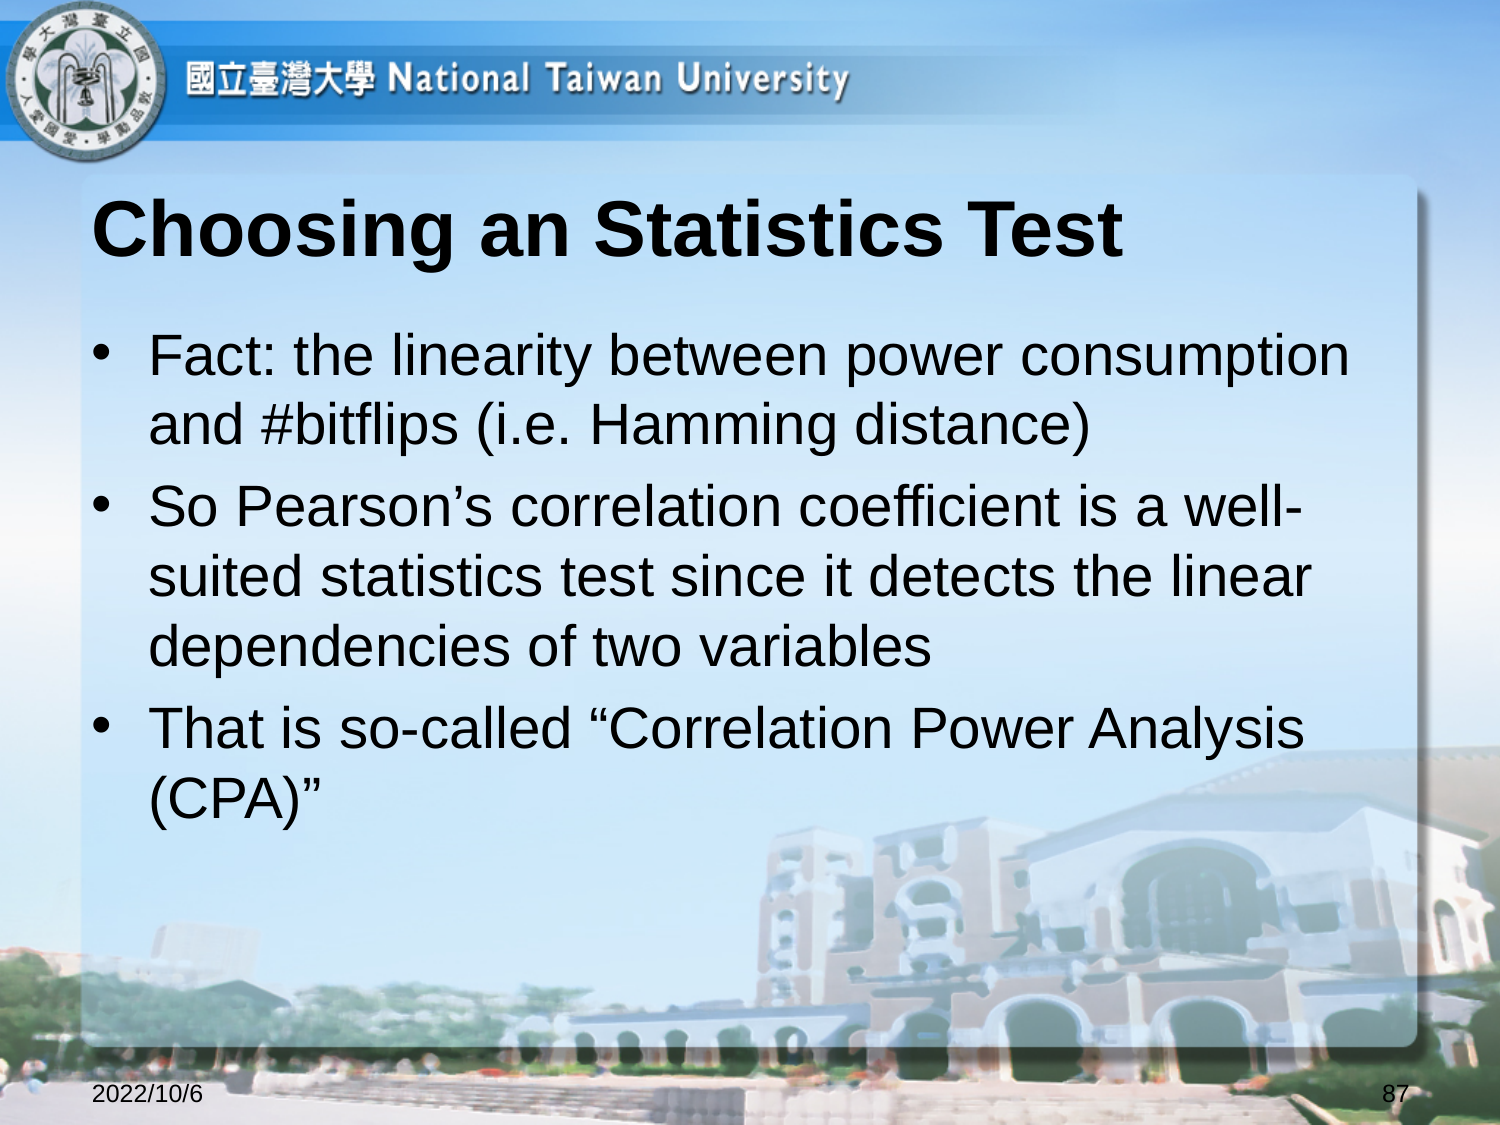

# Choosing an Statistics Test
Fact: the linearity between power consumption and #bitflips (i.e. Hamming distance)
So Pearson’s correlation coefficient is a well-suited statistics test since it detects the linear dependencies of two variables
That is so-called “Correlation Power Analysis (CPA)”
2022/10/6
87